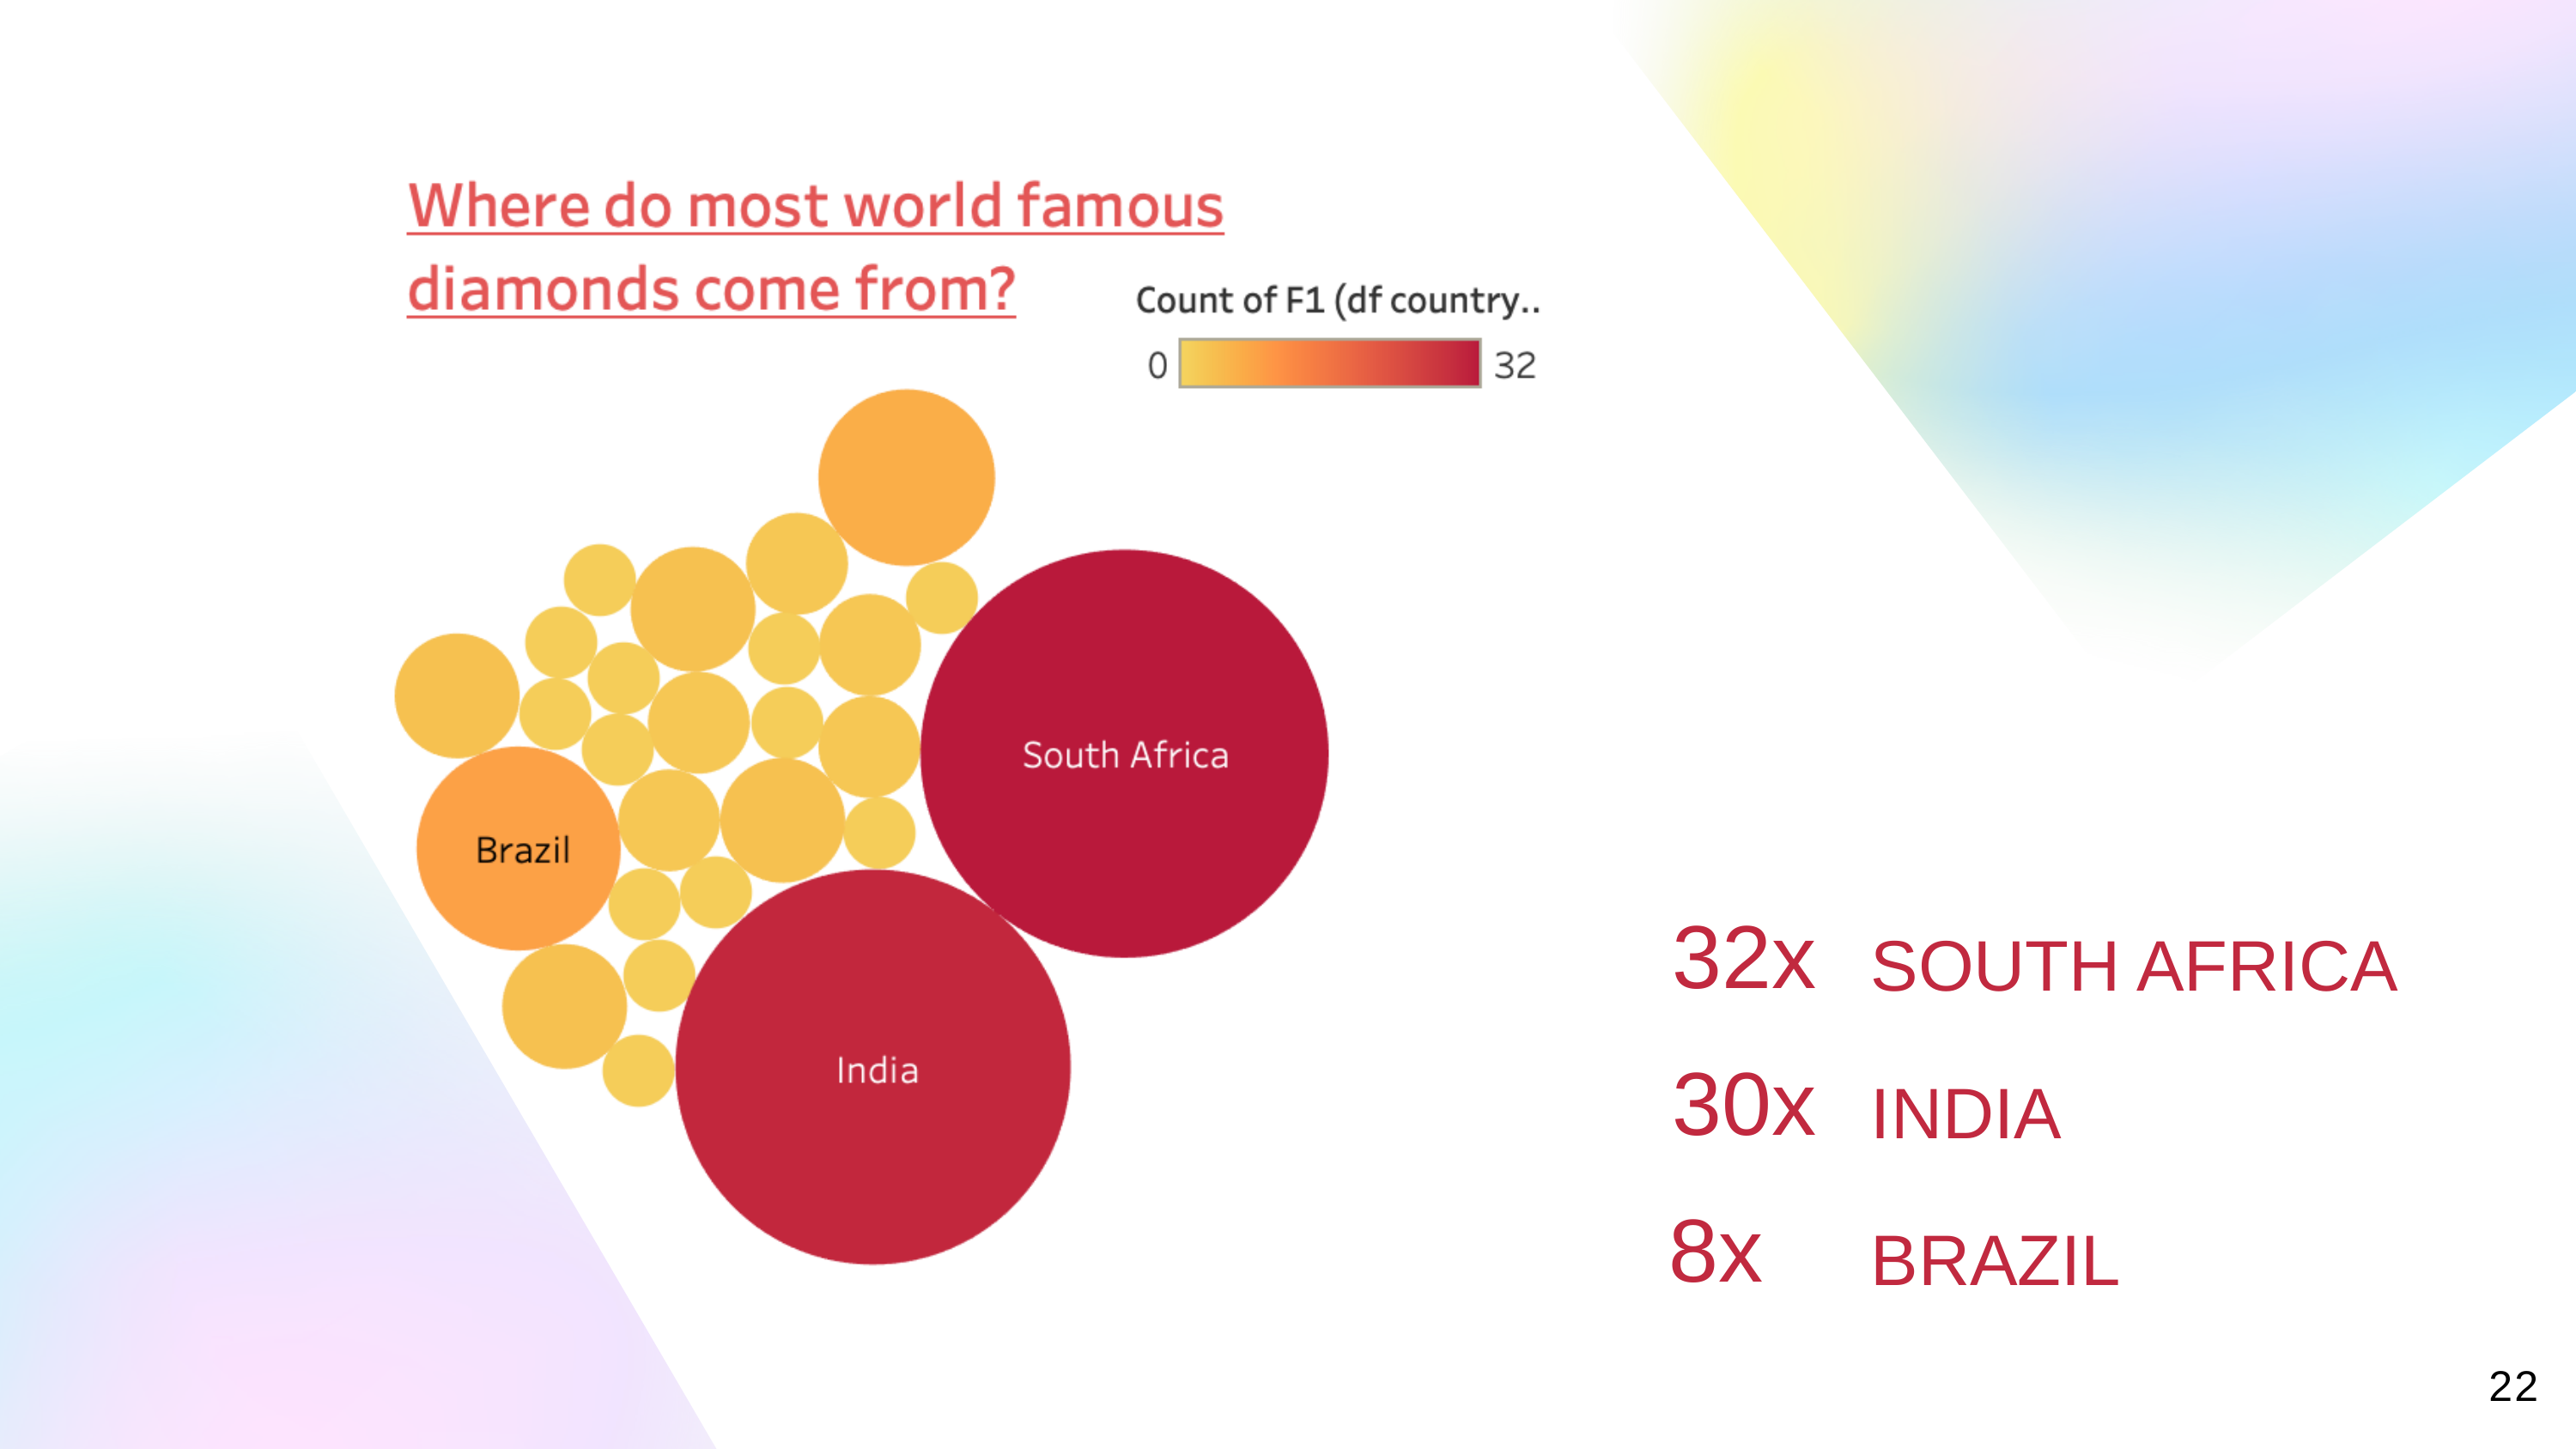

32x
SOUTH AFRICA
SOUTH AFRICA
30x
INDIA
8x
BRAZIL
22